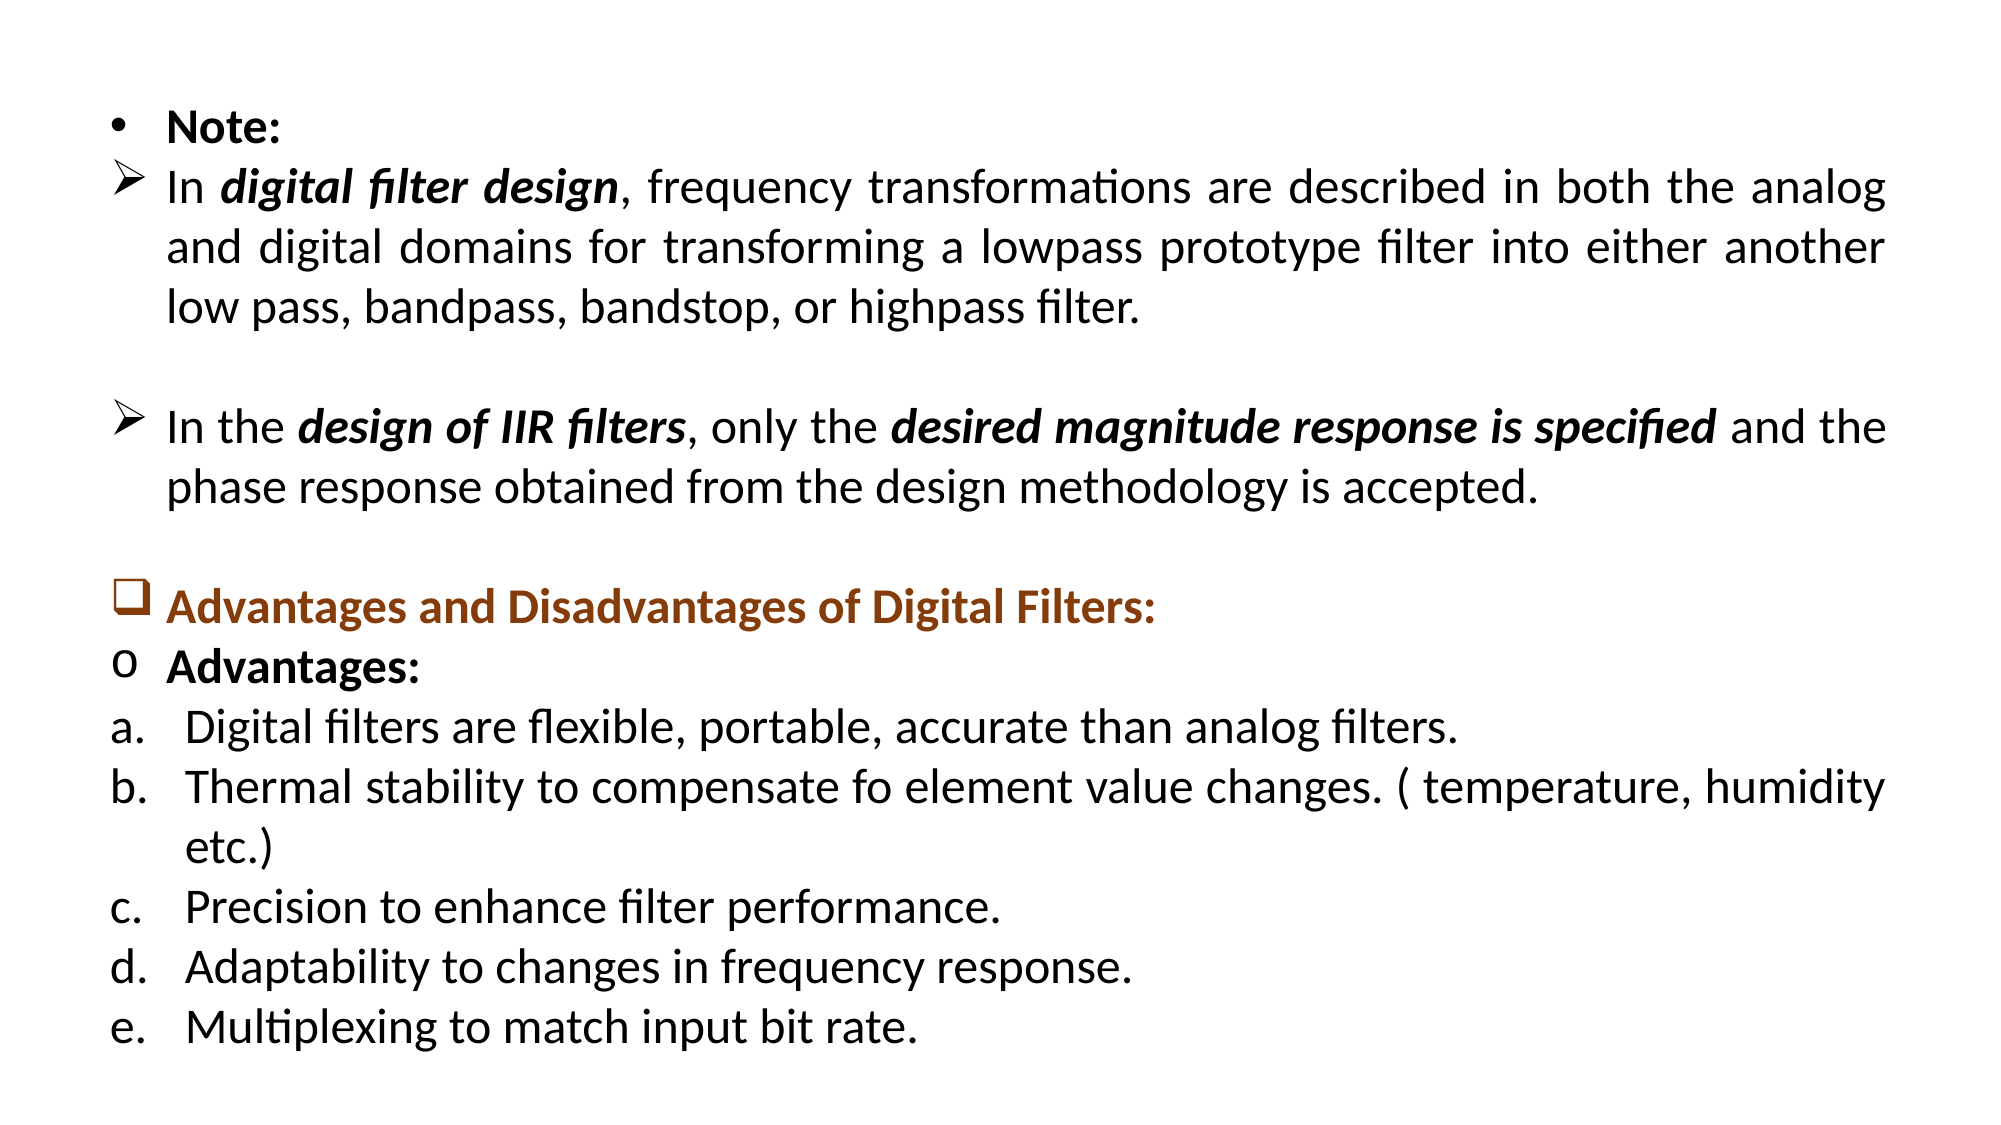

Note:
In digital filter design, frequency transformations are described in both the analog and digital domains for transforming a lowpass prototype filter into either another low pass, bandpass, bandstop, or highpass filter.

In the design of IIR filters, only the desired magnitude response is specified and the phase response obtained from the design methodology is accepted.

Advantages and Disadvantages of Digital Filters:
Advantages:
Digital filters are flexible, portable, accurate than analog filters.
Thermal stability to compensate fo element value changes. ( temperature, humidity etc.)
Precision to enhance filter performance.
Adaptability to changes in frequency response.
Multiplexing to match input bit rate.